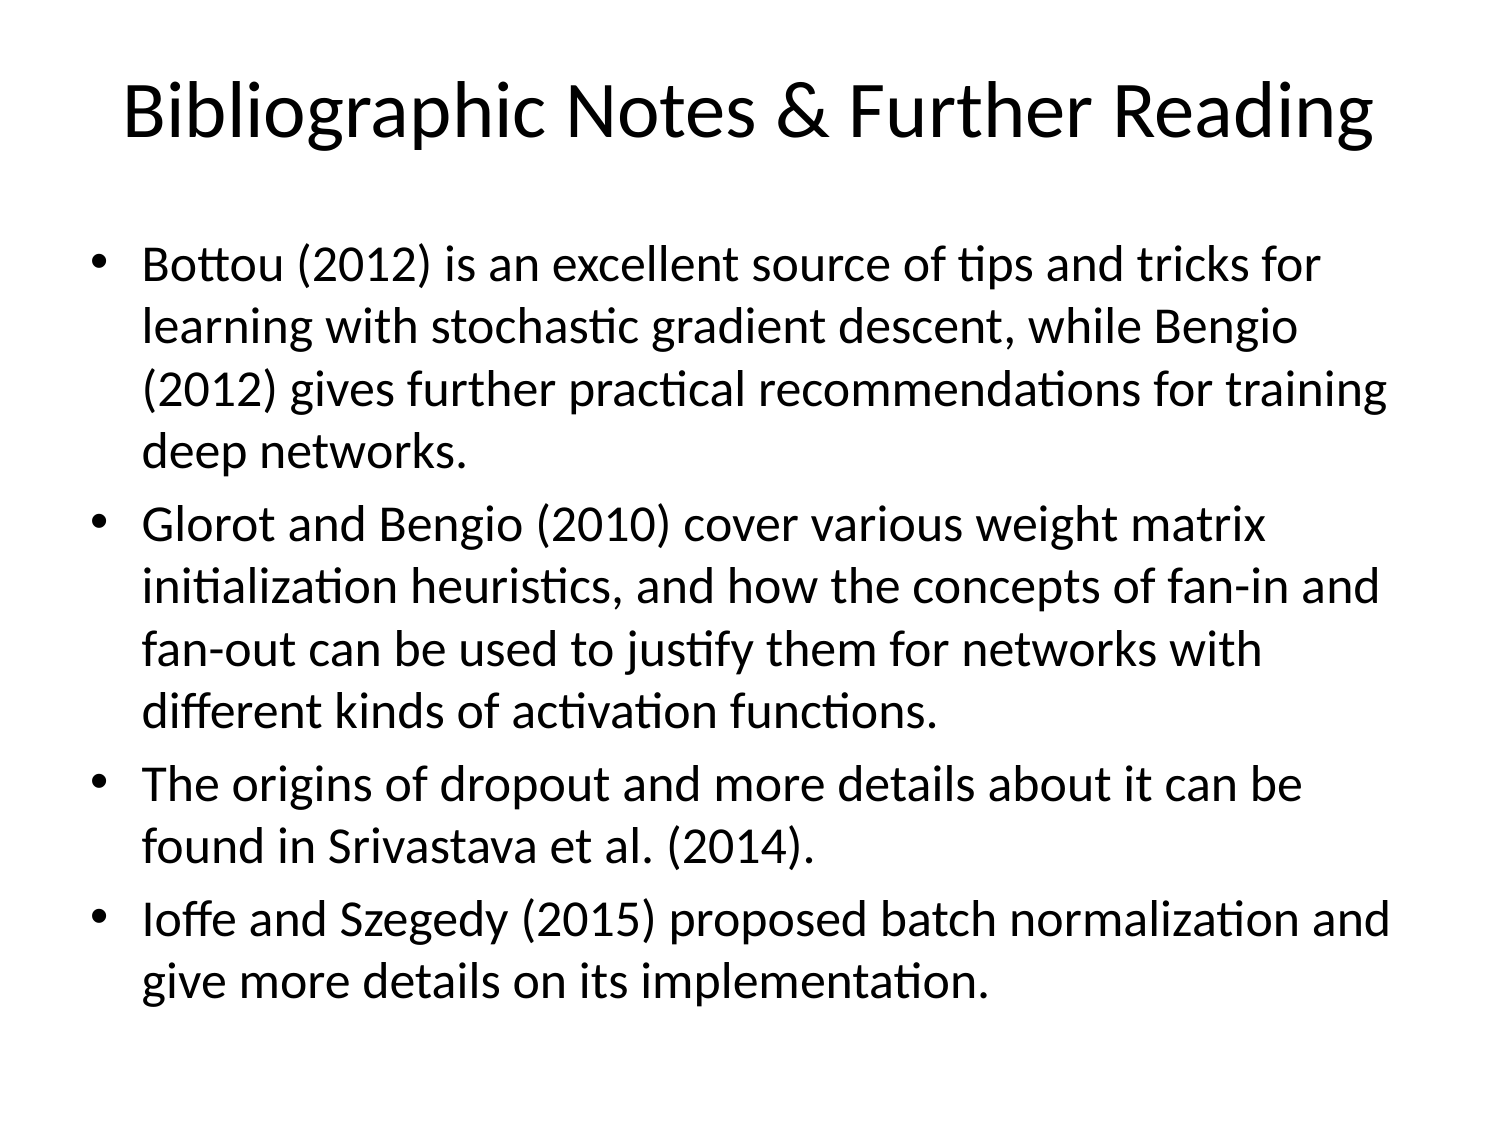

# Bibliographic Notes & Further Reading
Bottou (2012) is an excellent source of tips and tricks for learning with stochastic gradient descent, while Bengio (2012) gives further practical recommendations for training deep networks.
Glorot and Bengio (2010) cover various weight matrix initialization heuristics, and how the concepts of fan-in and fan-out can be used to justify them for networks with different kinds of activation functions.
The origins of dropout and more details about it can be found in Srivastava et al. (2014).
Ioffe and Szegedy (2015) proposed batch normalization and give more details on its implementation.